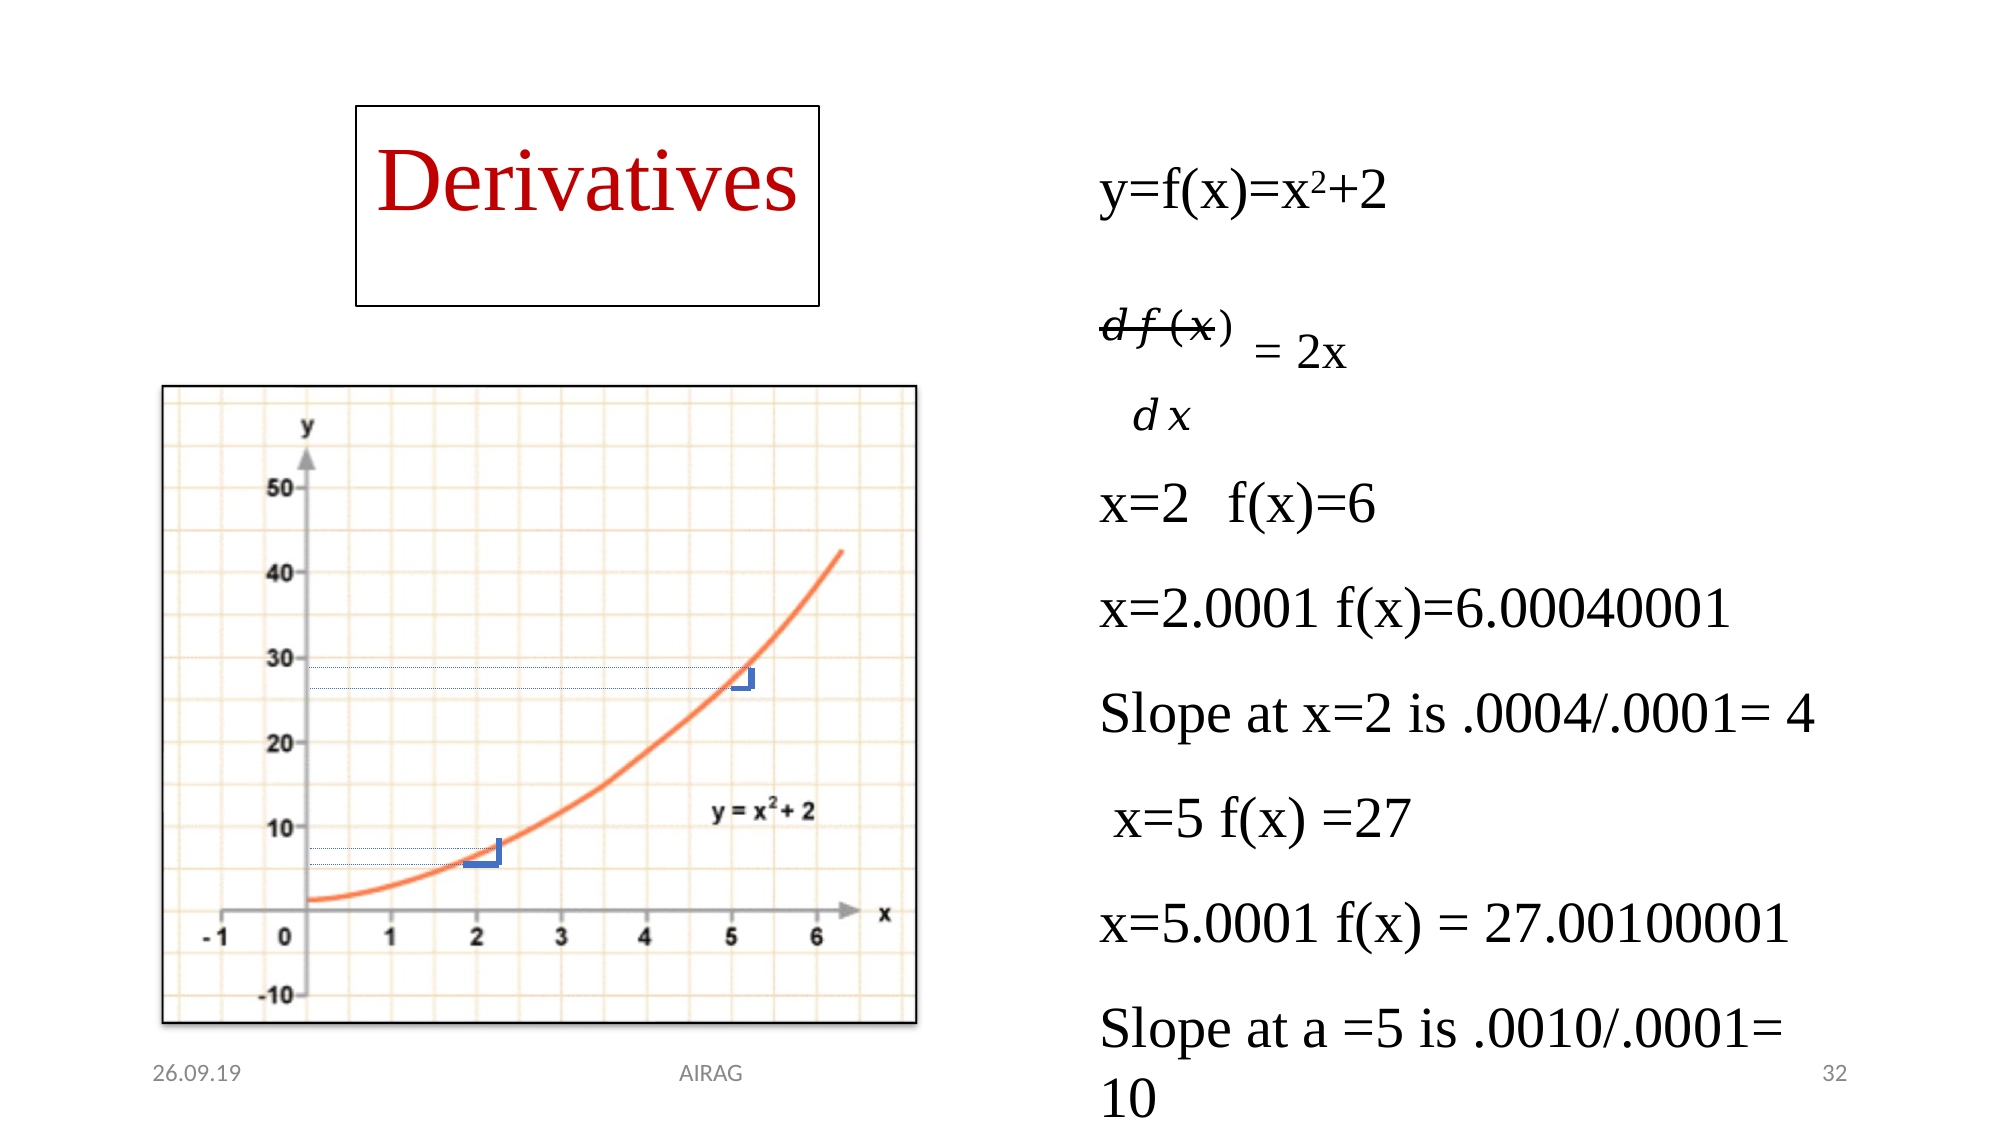

# Derivatives
y=f(x)=x2+2
𝑑𝑓(𝑥) = 2x
𝑑𝑥
x=2	f(x)=6
x=2.0001 f(x)=6.00040001
Slope at x=2 is .0004/.0001= 4  x=5 f(x) =27
x=5.0001 f(x) = 27.00100001
Slope at a =5 is .0010/.0001= 10

26.09.19
AIRAG
32